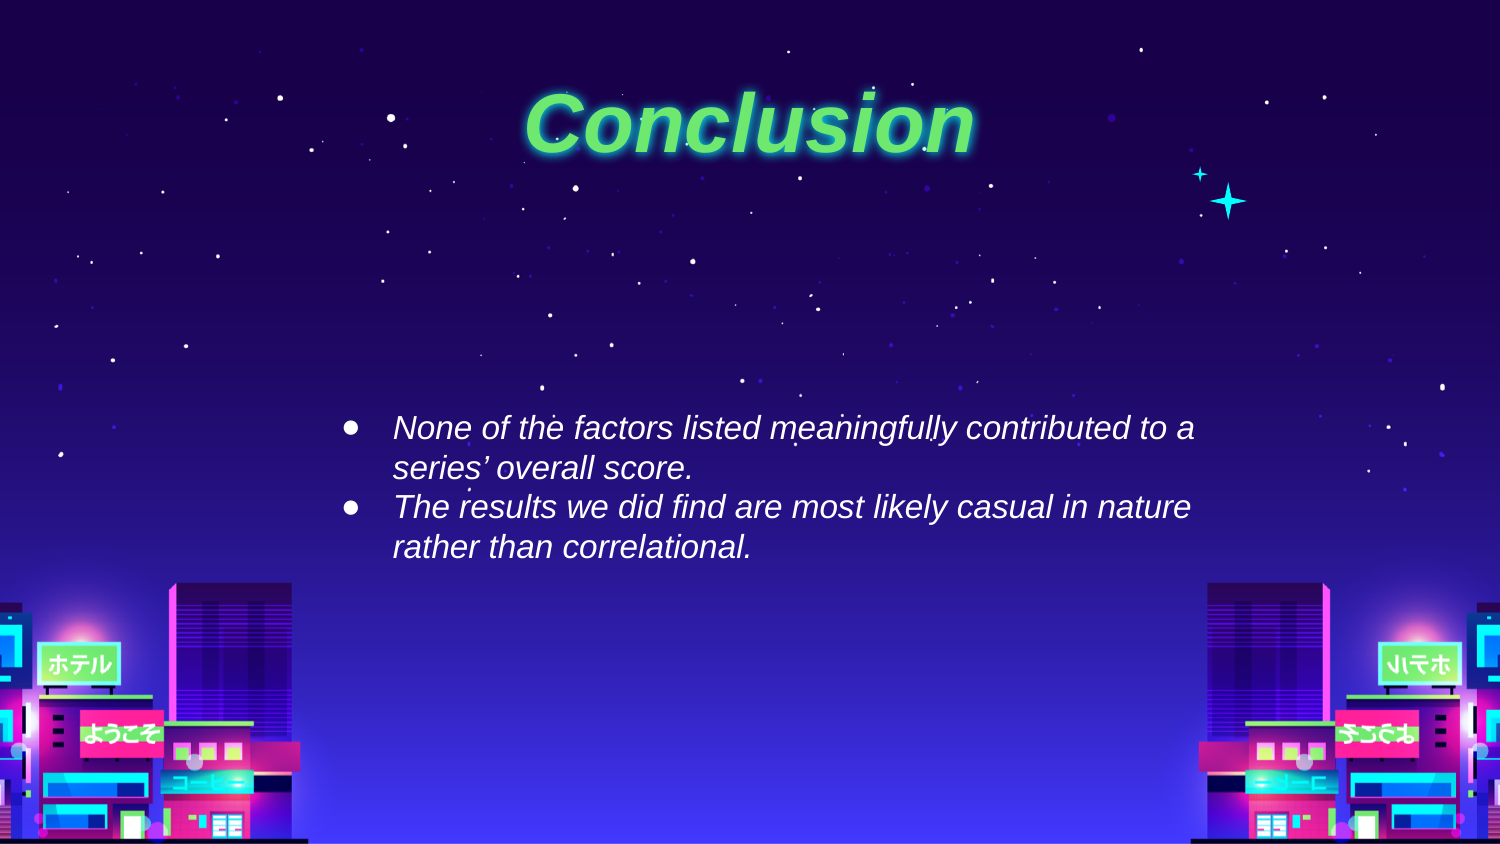

# Conclusion
None of the factors listed meaningfully contributed to a series’ overall score.
The results we did find are most likely casual in nature rather than correlational.